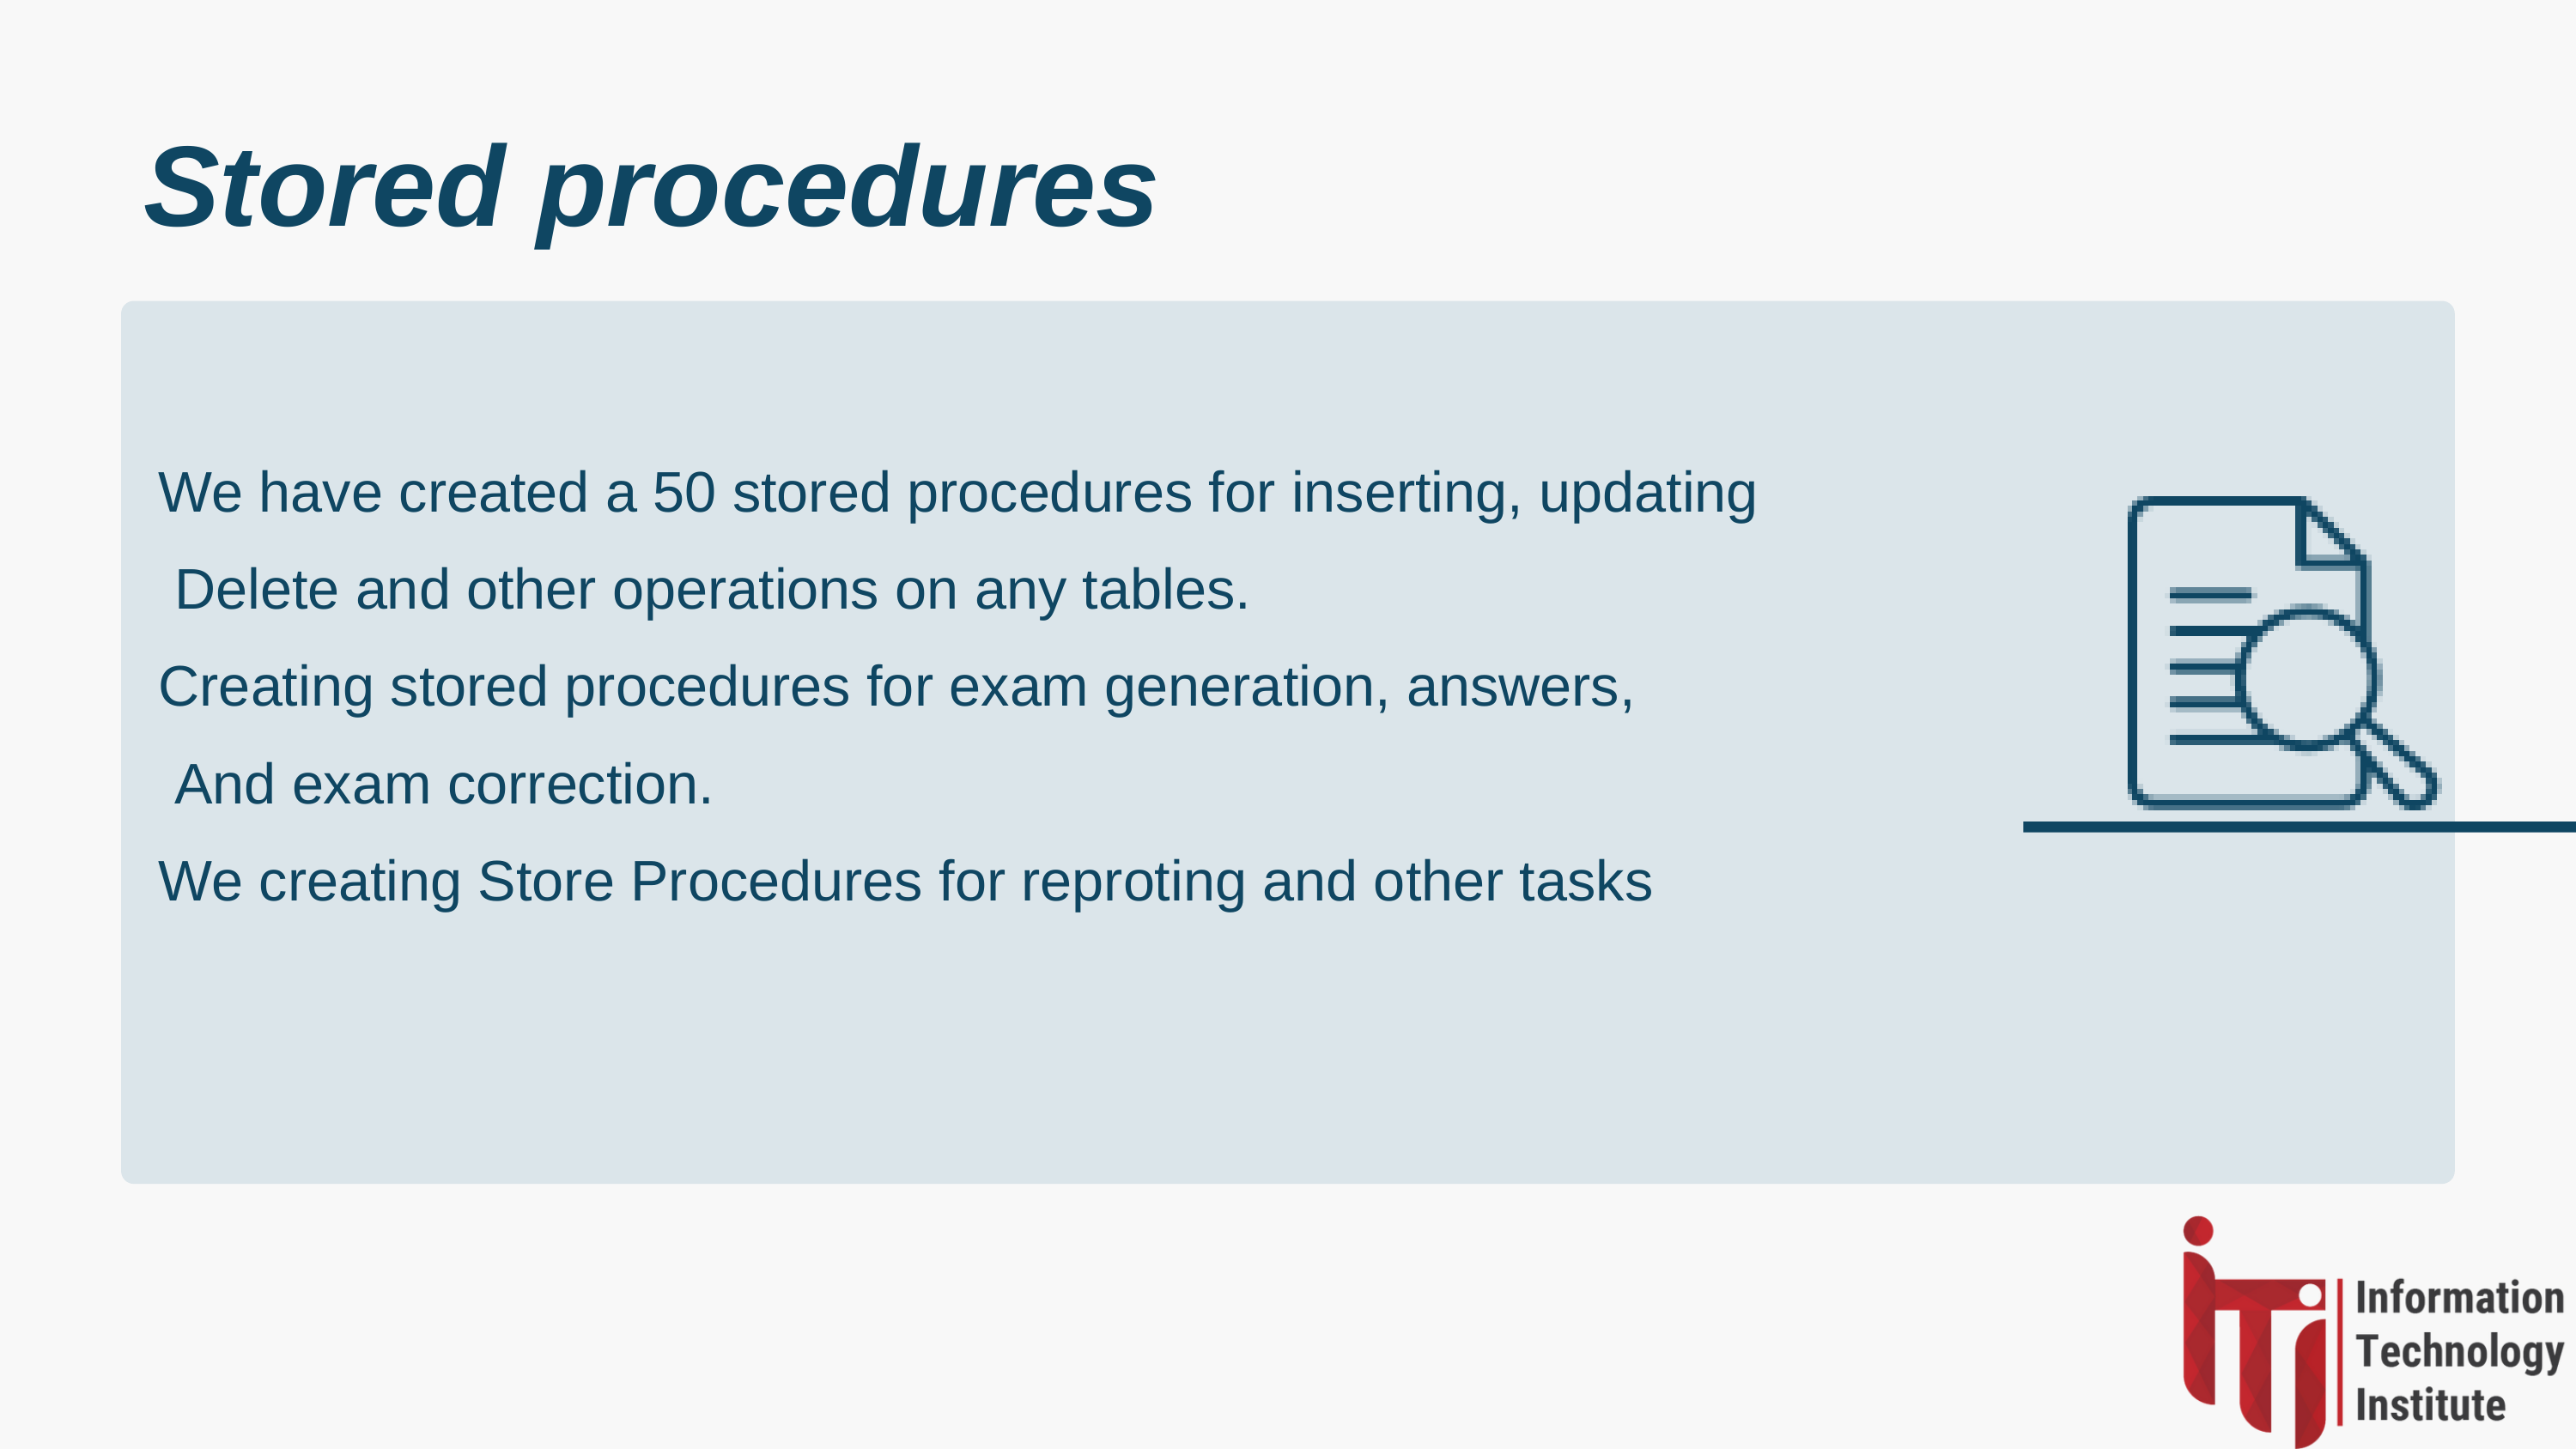

Stored procedures

We have created a 50 stored procedures for inserting, updating
 Delete and other operations on any tables.
Creating stored procedures for exam generation, answers,
 And exam correction.
We creating Store Procedures for reproting and other tasks